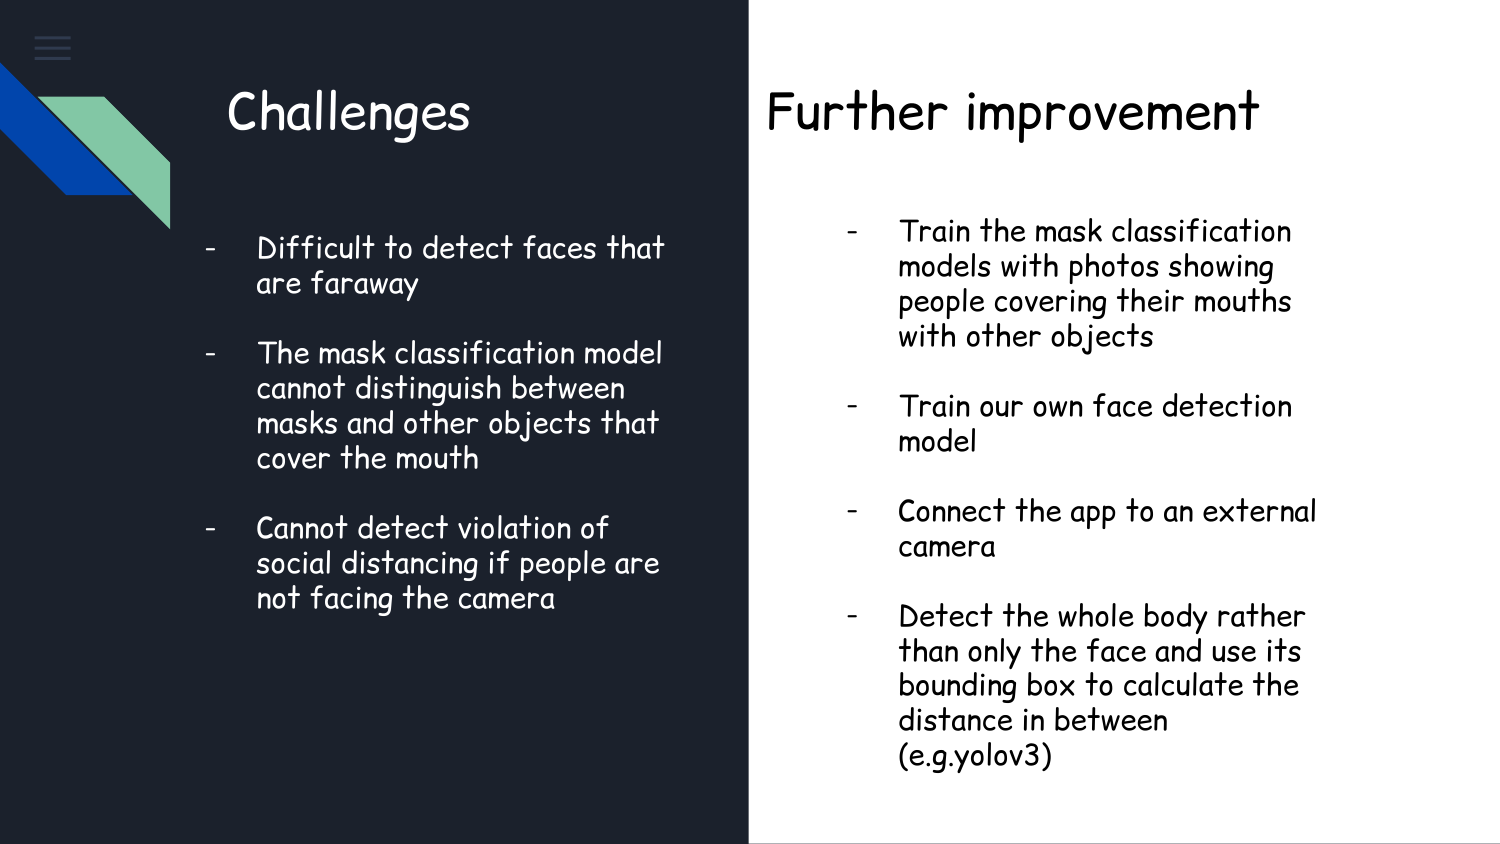

Challenges
Further improvement

Train the mask classification models with photos showing people covering their mouths with other objects

Train our own face detection model

Connect the app to an external camera

Detect the whole body rather than only the face and use its bounding box to calculate the distance in between
(e.g.yolov3)
Difficult to detect faces that are faraway

The mask classification model cannot distinguish between masks and other objects that cover the mouth

Cannot detect violation of social distancing if people are not facing the camera